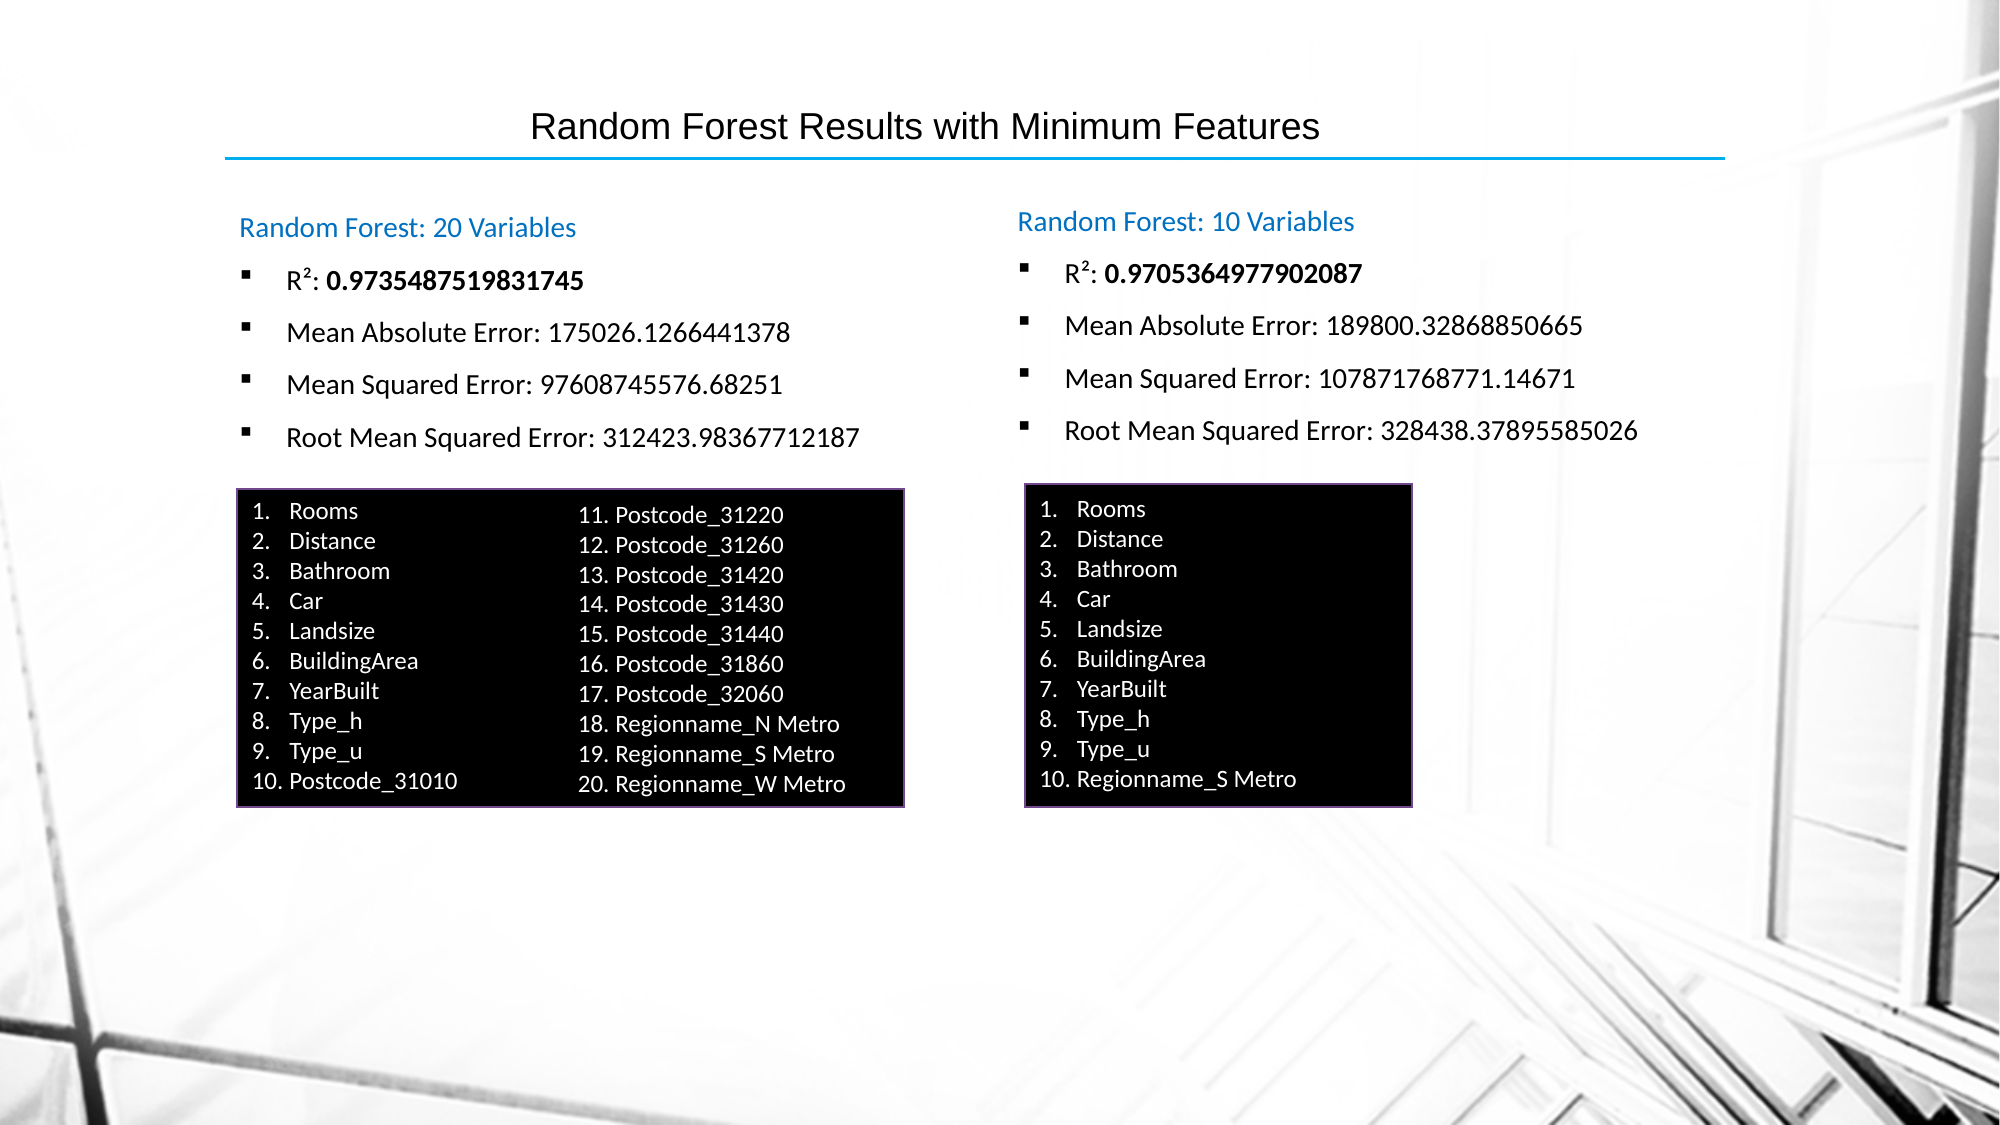

# Random Forest Results with Minimum Features
Random Forest: 10 Variables
R²: 0.9705364977902087
Mean Absolute Error: 189800.32868850665
Mean Squared Error: 107871768771.14671
Root Mean Squared Error: 328438.37895585026
Random Forest: 20 Variables
R²: 0.9735487519831745
Mean Absolute Error: 175026.1266441378
Mean Squared Error: 97608745576.68251
Root Mean Squared Error: 312423.98367712187

Rooms
Distance
Bathroom
Car
Landsize
BuildingArea
YearBuilt
Type_h
Type_u
Regionname_S Metro
Rooms
Distance
Bathroom
Car
Landsize
BuildingArea
YearBuilt
Type_h
Type_u
Postcode_31010

11. Postcode_31220
12. Postcode_31260
13. Postcode_31420
14. Postcode_31430
15. Postcode_31440
16. Postcode_31860
17. Postcode_32060
18. Regionname_N Metro
19. Regionname_S Metro
20. Regionname_W Metro